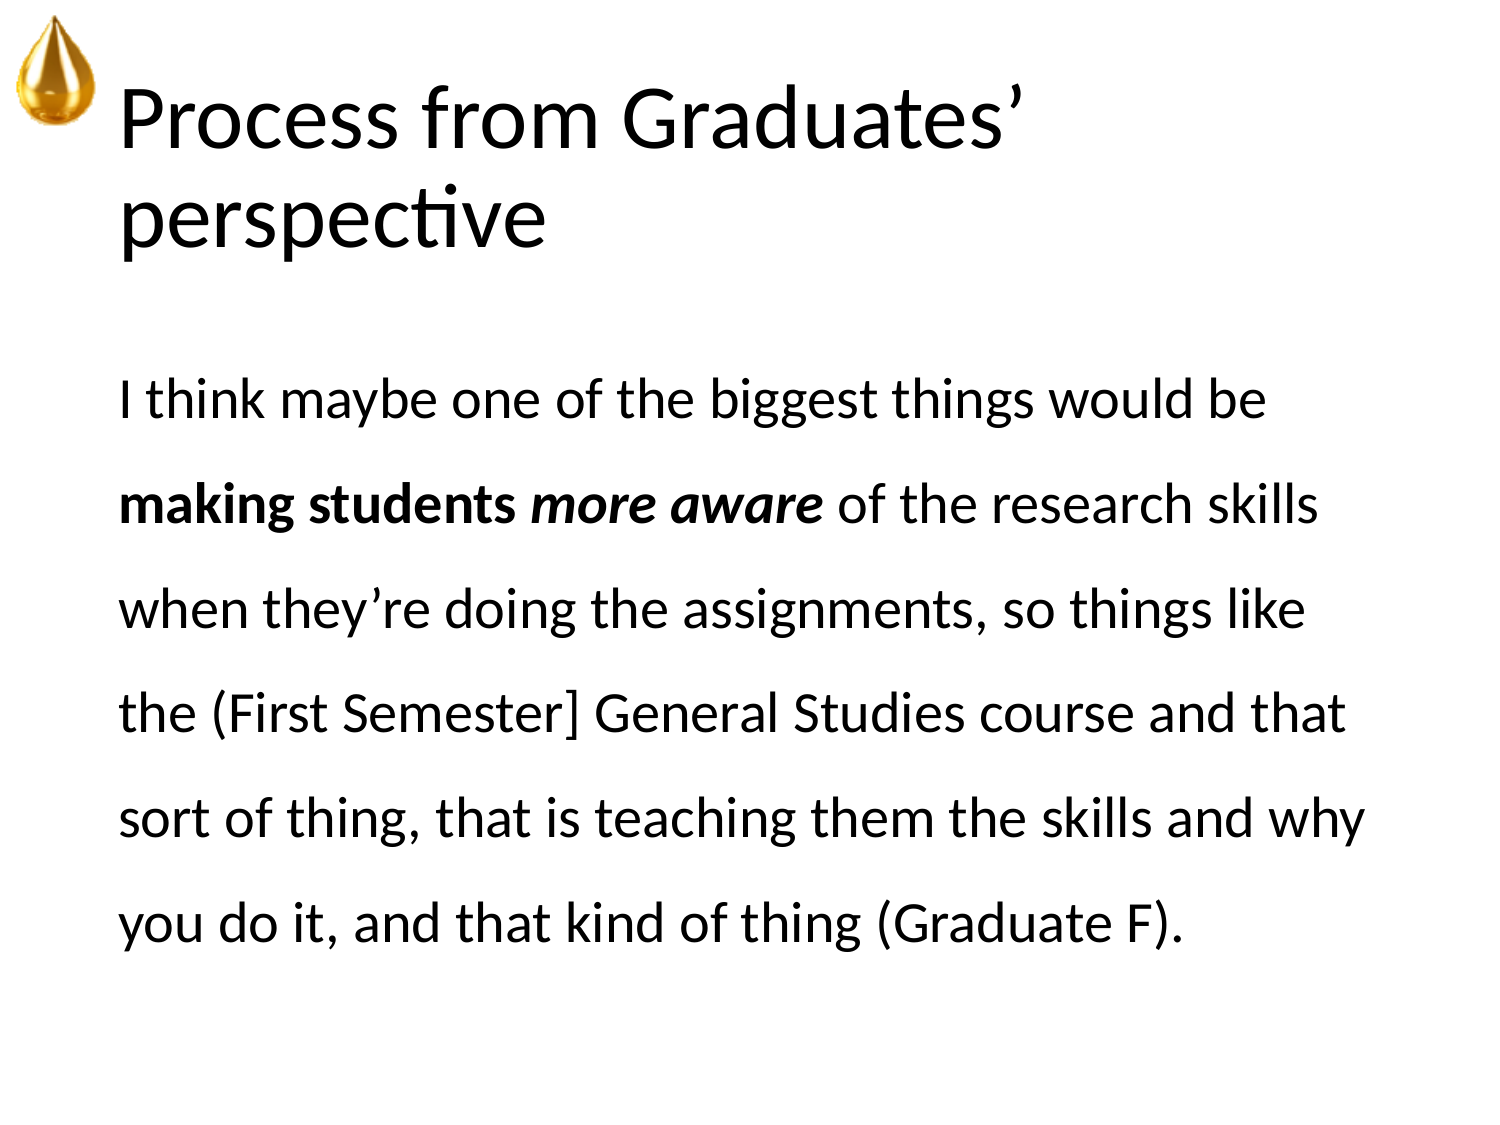

# Process from Graduates’ perspective
I think maybe one of the biggest things would be making students more aware of the research skills when they’re doing the assignments, so things like the (First Semester] General Studies course and that sort of thing, that is teaching them the skills and why you do it, and that kind of thing (Graduate F).